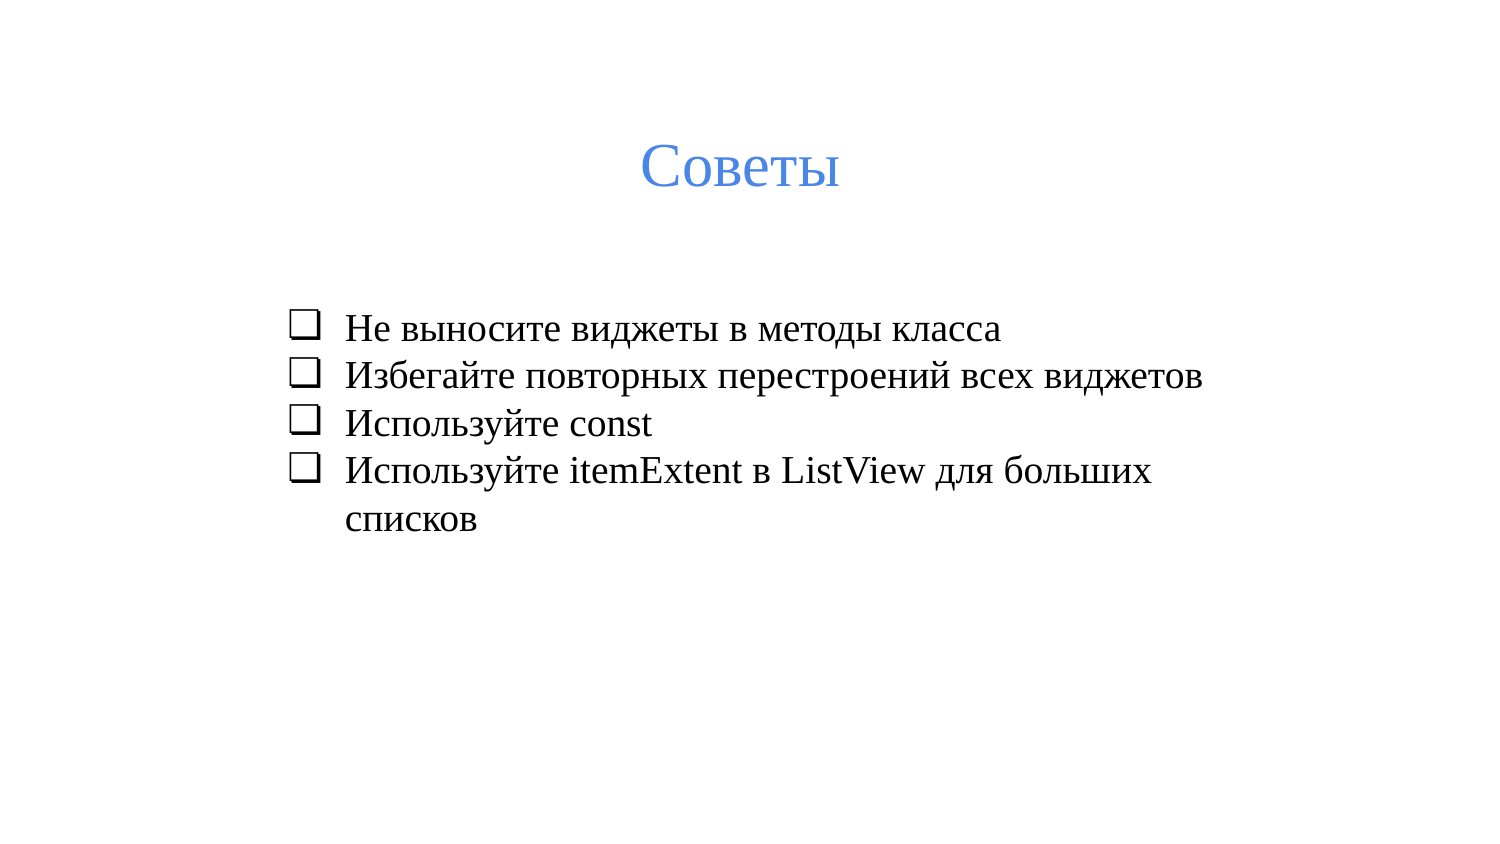

Советы
Не выносите виджеты в методы класса
Избегайте повторных перестроений всех виджетов
Используйте const
Используйте itemExtent в ListView для больших списков